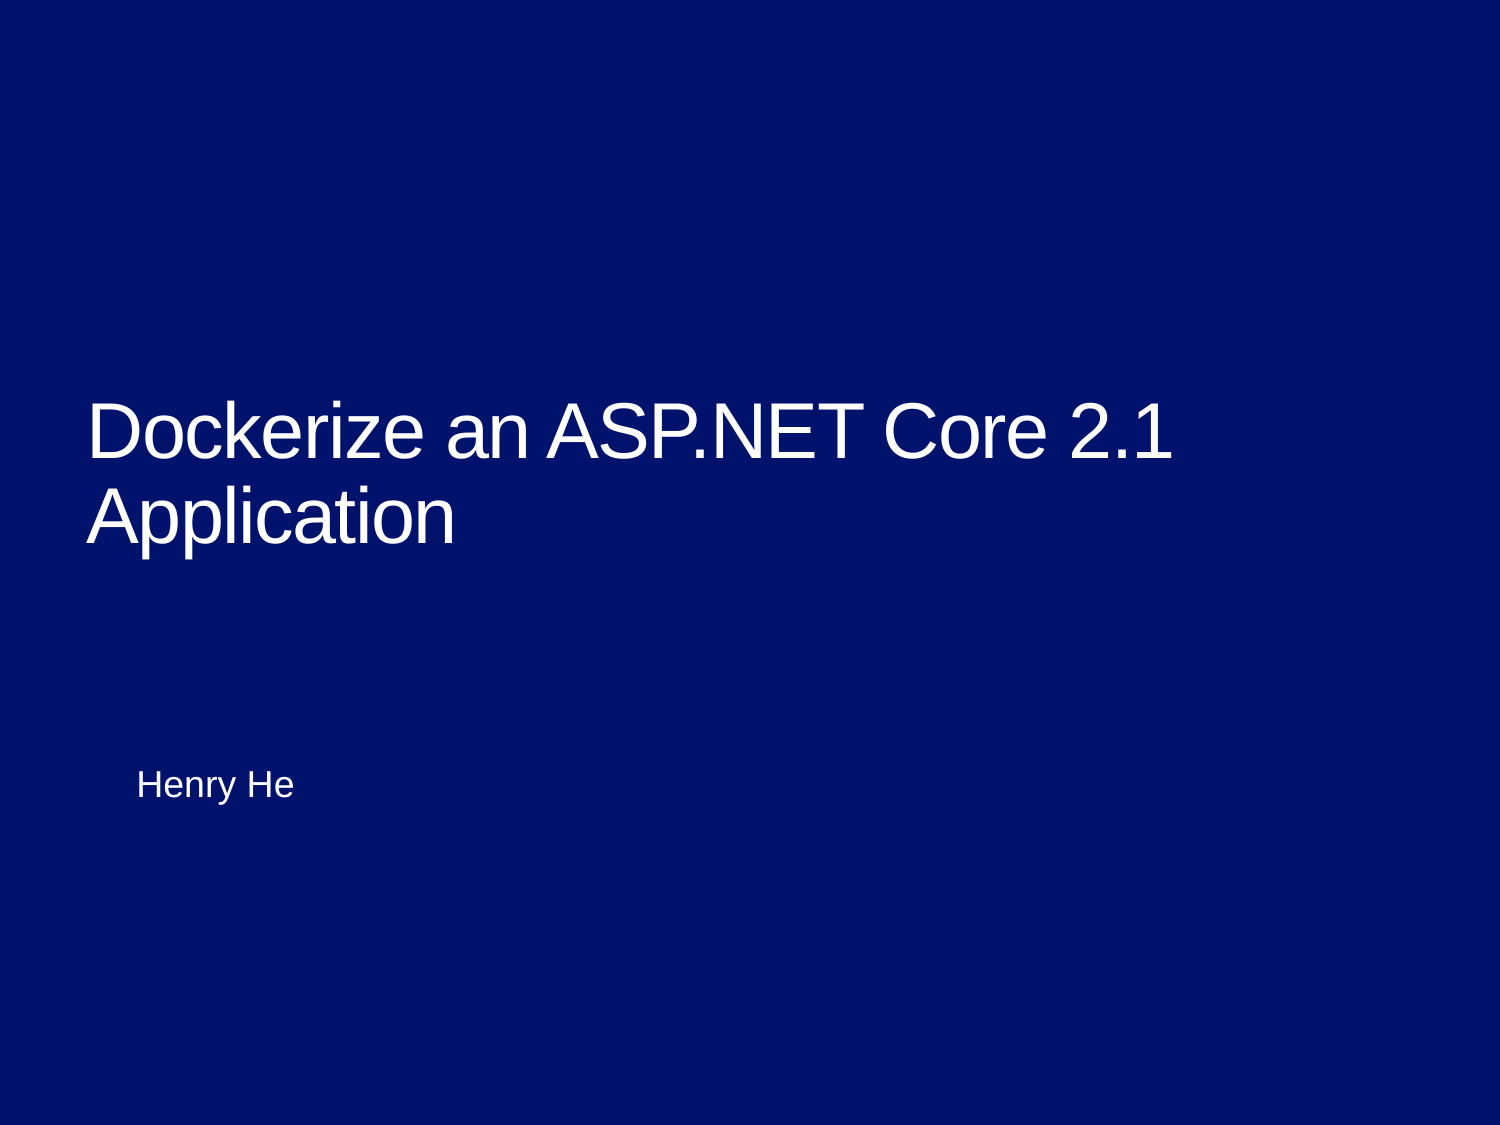

# Dockerize an ASP.NET Core 2.1 Application
Henry He